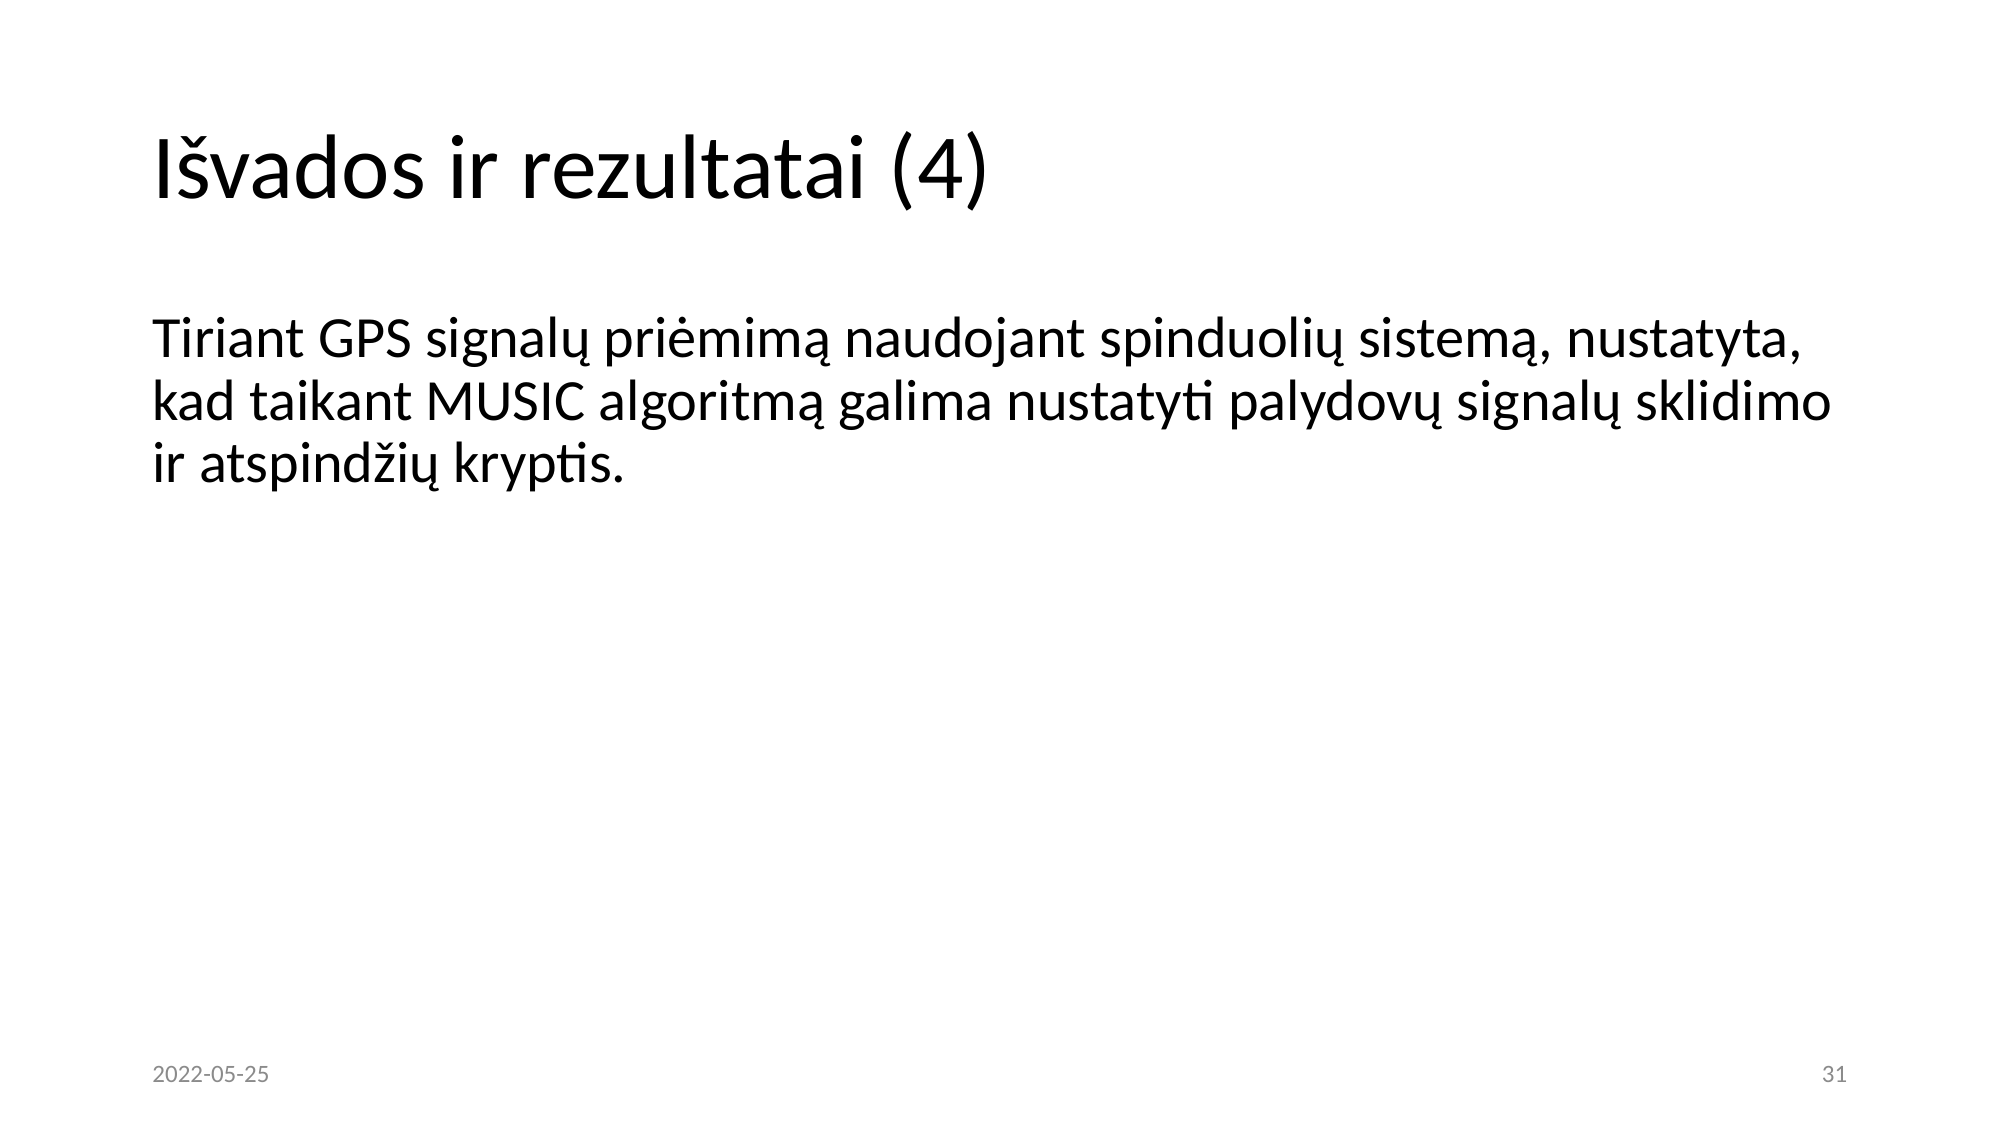

# Išvados ir rezultatai (4)
Tiriant GPS signalų priėmimą naudojant spinduolių sistemą, nustatyta, kad taikant MUSIC algoritmą galima nustatyti palydovų signalų sklidimo ir atspindžių kryptis.
2022-05-25
31